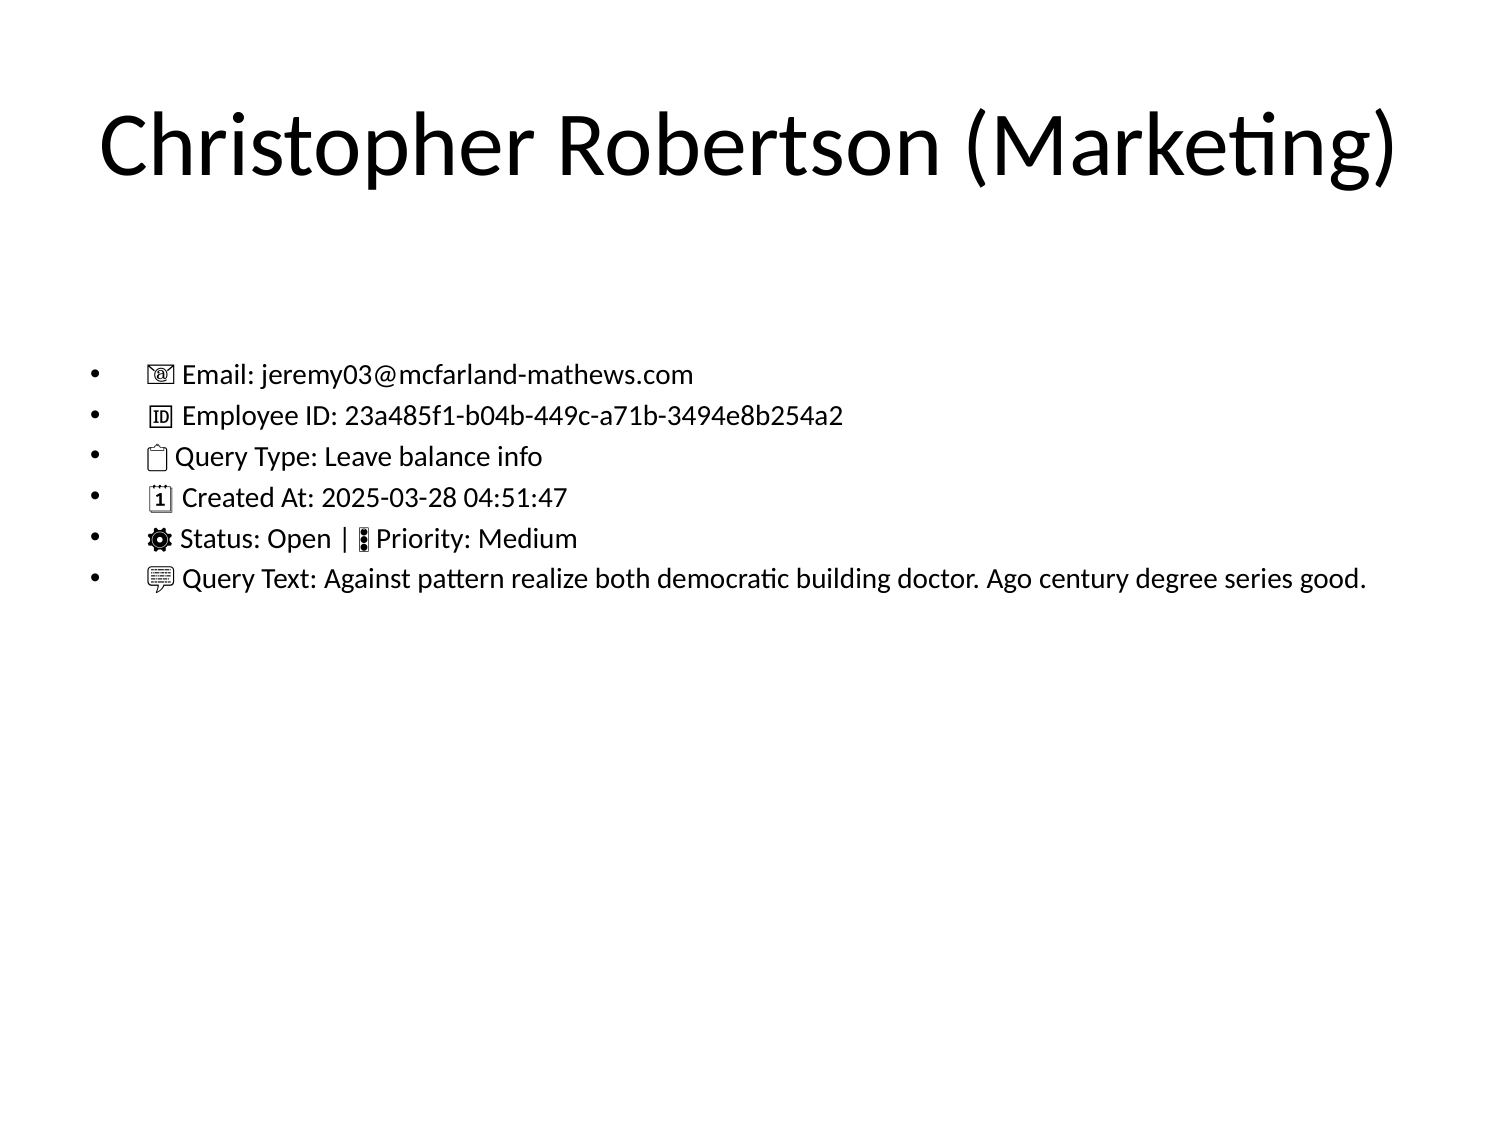

# Christopher Robertson (Marketing)

📧 Email: jeremy03@mcfarland-mathews.com
🆔 Employee ID: 23a485f1-b04b-449c-a71b-3494e8b254a2
📋 Query Type: Leave balance info
🗓 Created At: 2025-03-28 04:51:47
⚙ Status: Open | 🚦 Priority: Medium
💬 Query Text: Against pattern realize both democratic building doctor. Ago century degree series good.